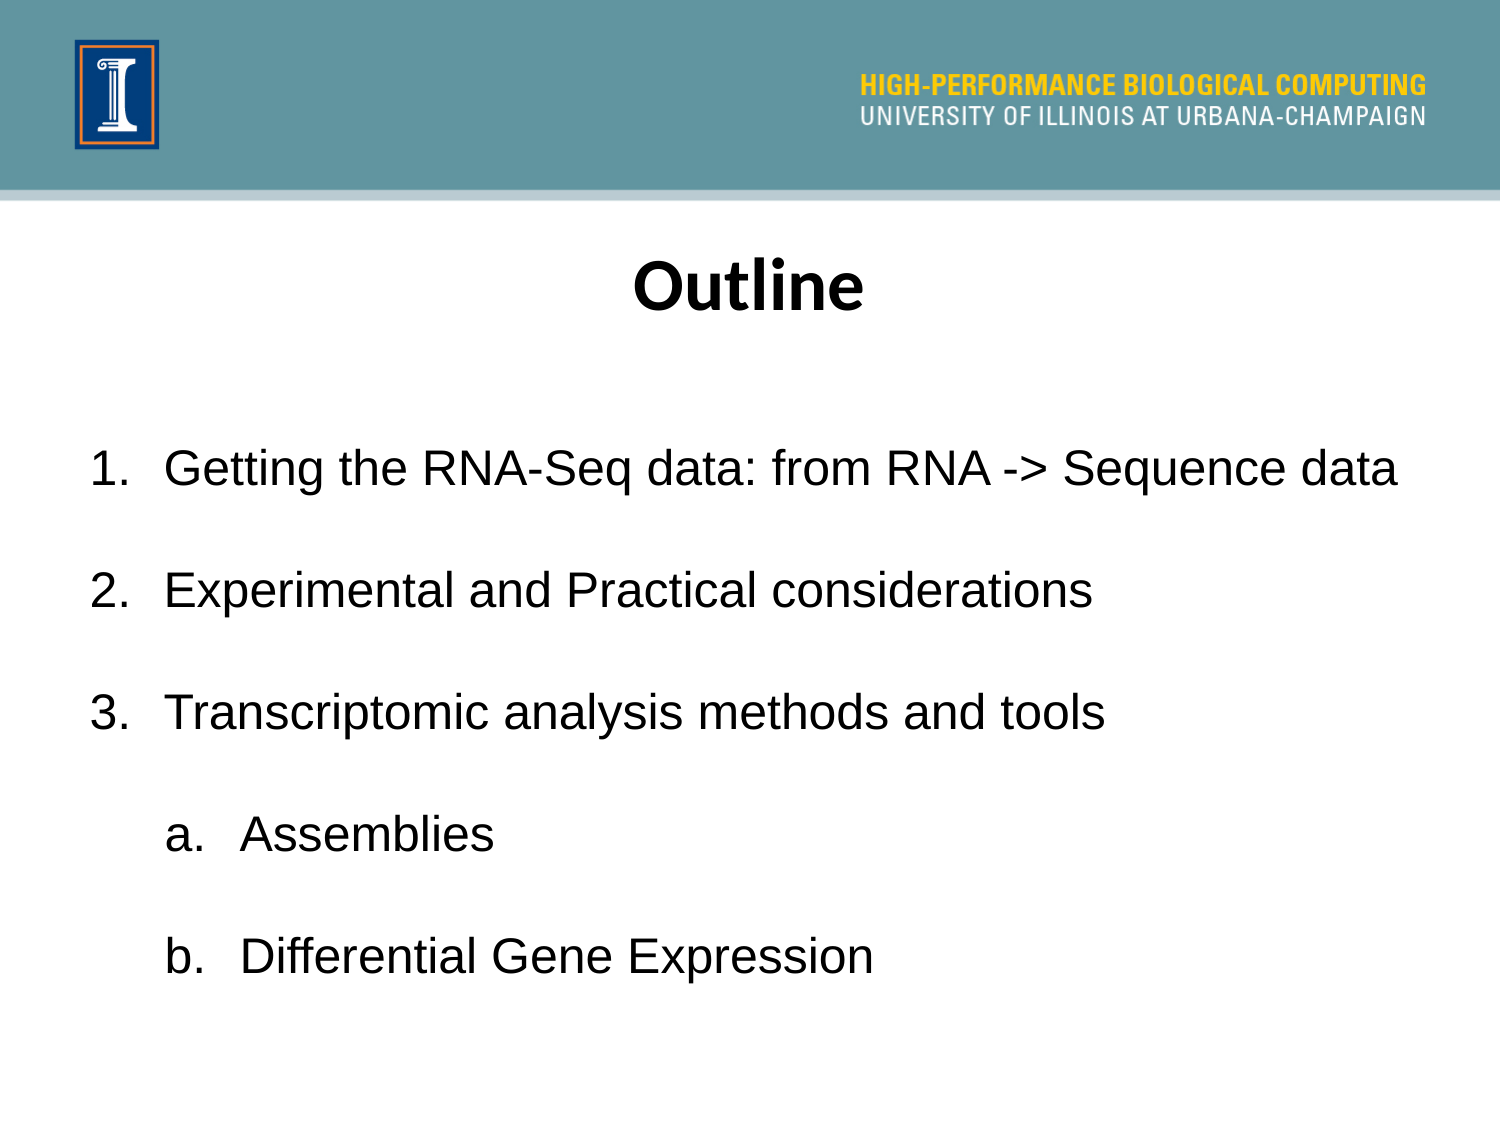

Outline

Getting the RNA-Seq data: from RNA -> Sequence data
Experimental and Practical considerations
Transcriptomic analysis methods and tools
Assemblies
Differential Gene Expression